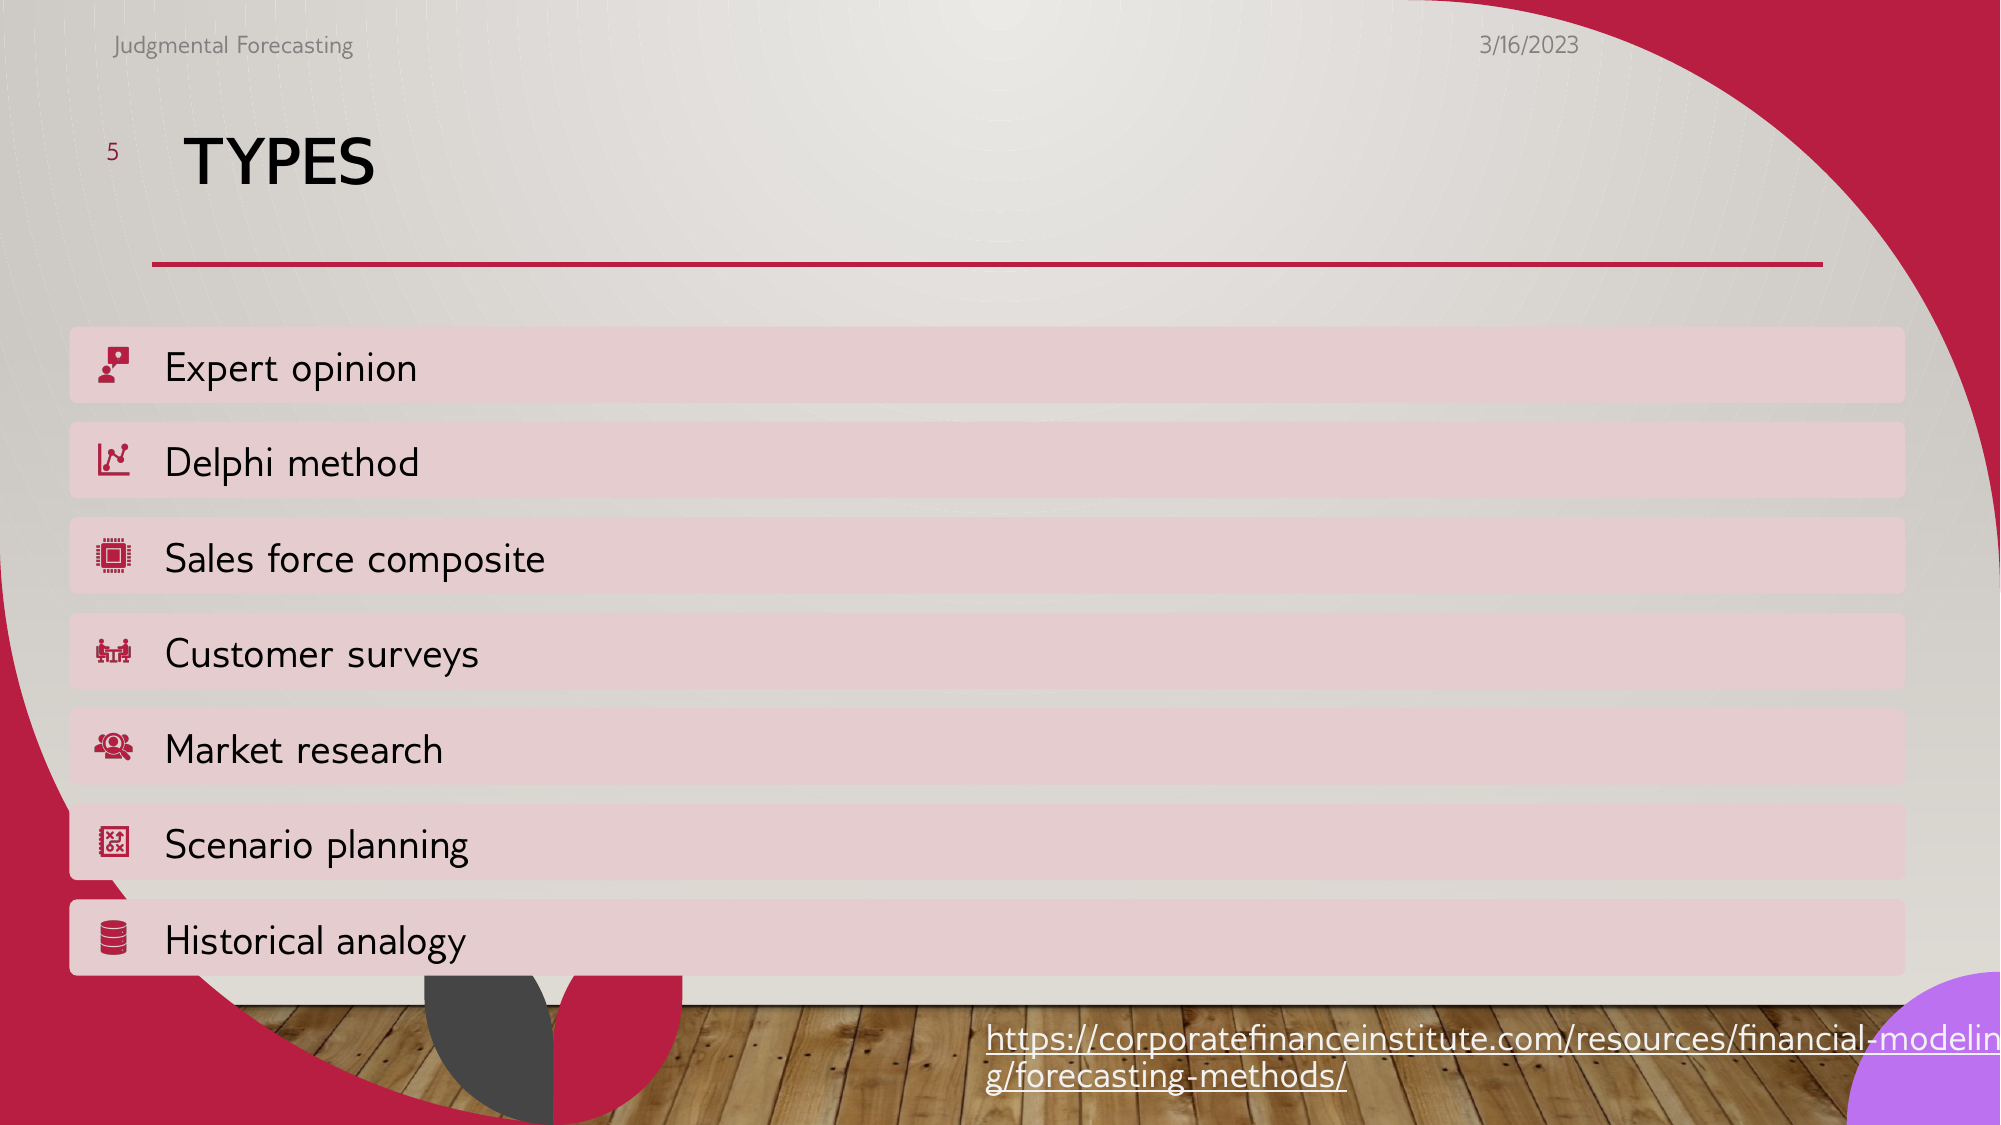

# Types
3/16/2023
Judgmental Forecasting

5
Expert opinion
Delphi method
Sales force composite
Customer surveys
Market research
Scenario planning
Historical analogy
https://corporatefinanceinstitute.com/resources/financial-modeling/forecasting-methods/